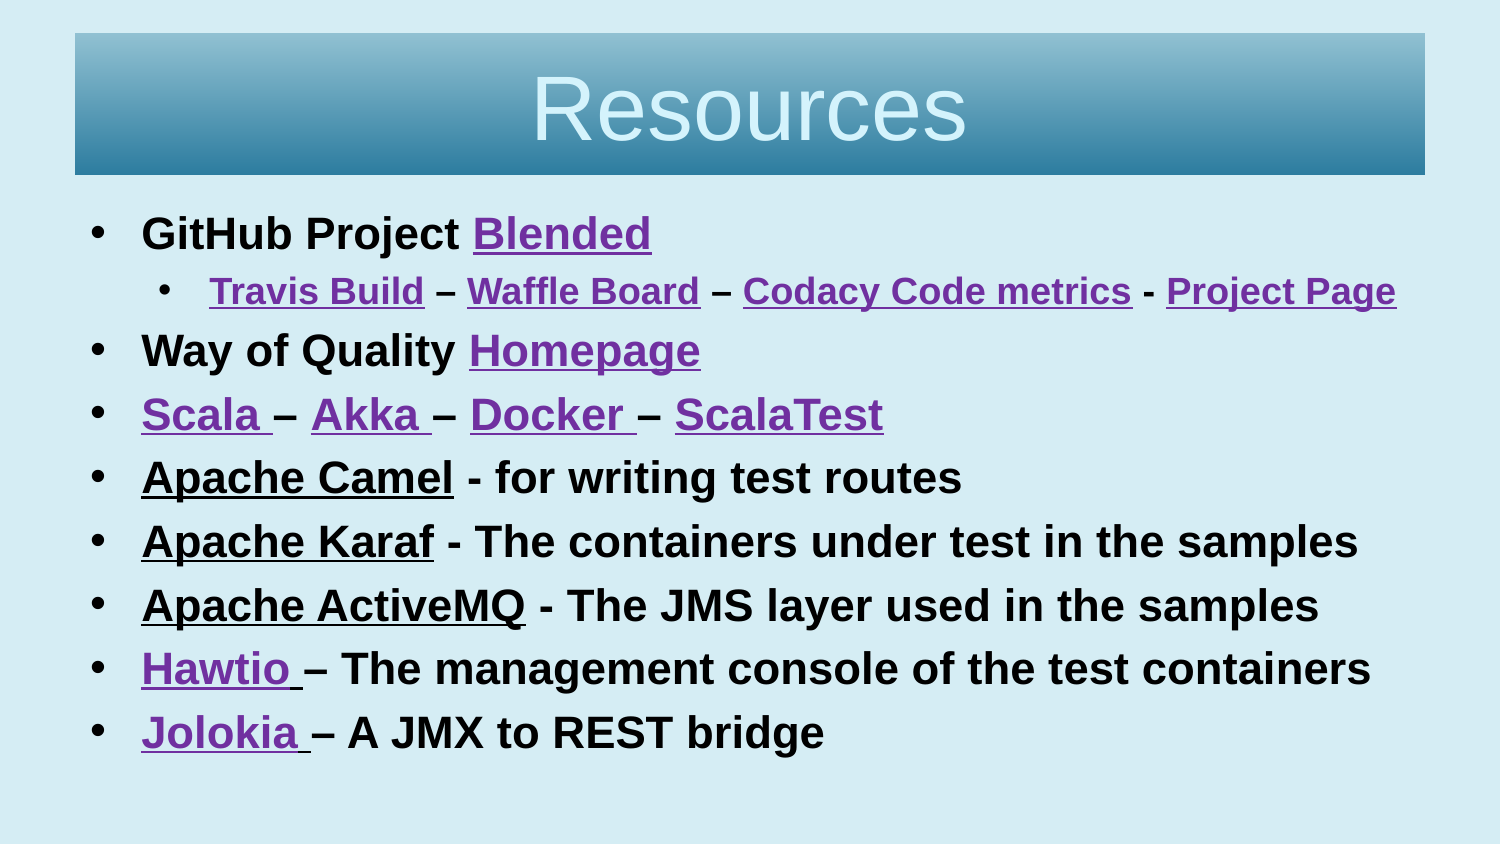

# Resources
GitHub Project Blended
Travis Build – Waffle Board – Codacy Code metrics - Project Page
Way of Quality Homepage
Scala – Akka – Docker – ScalaTest
Apache Camel - for writing test routes
Apache Karaf - The containers under test in the samples
Apache ActiveMQ - The JMS layer used in the samples
Hawtio – The management console of the test containers
Jolokia – A JMX to REST bridge